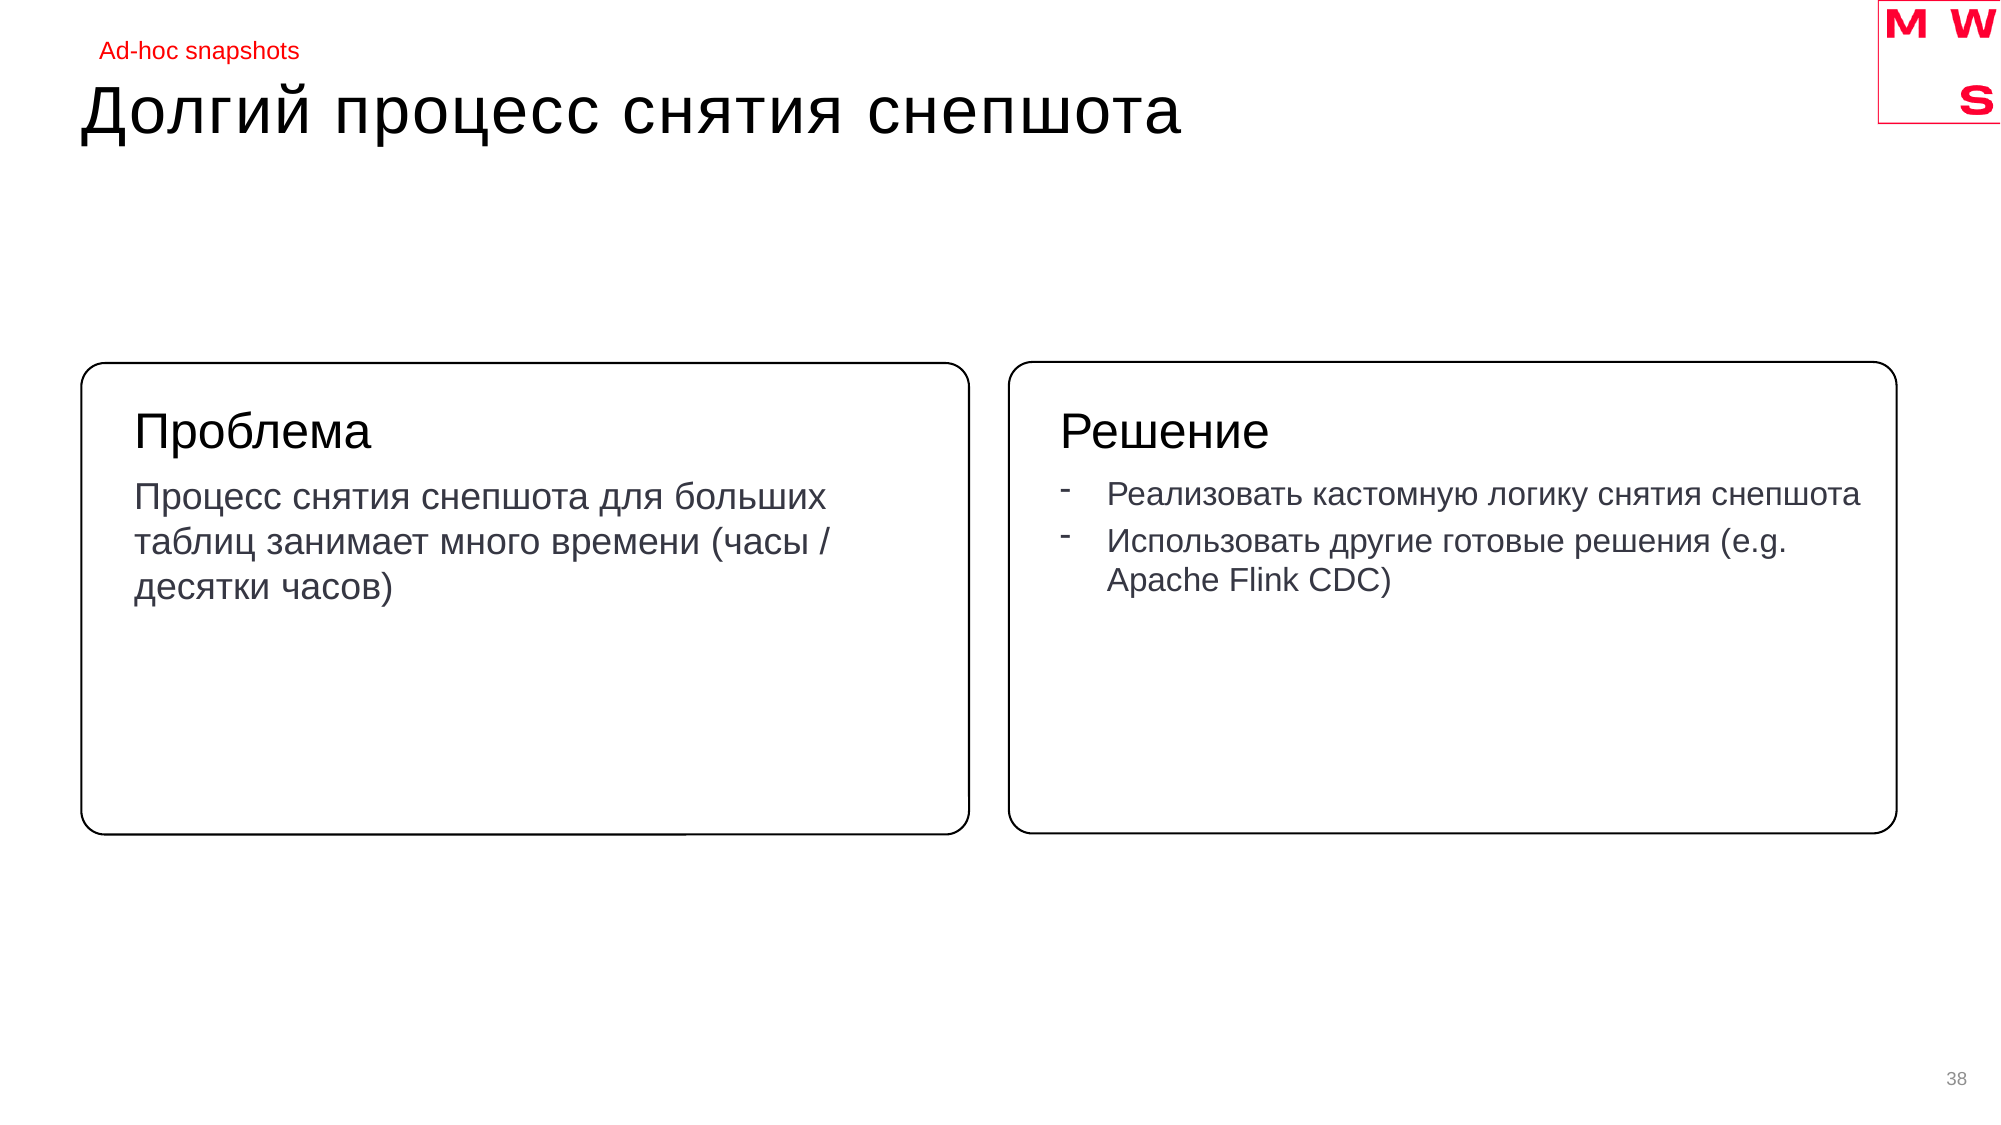

Ad-hoc snapshots
# Долгий процесс снятия снепшота

Проблема
Решение
Процесс снятия снепшота для больших таблиц занимает много времени (часы / десятки часов)
Реализовать кастомную логику снятия снепшота
Использовать другие готовые решения (e.g. Apache Flink CDC)
38